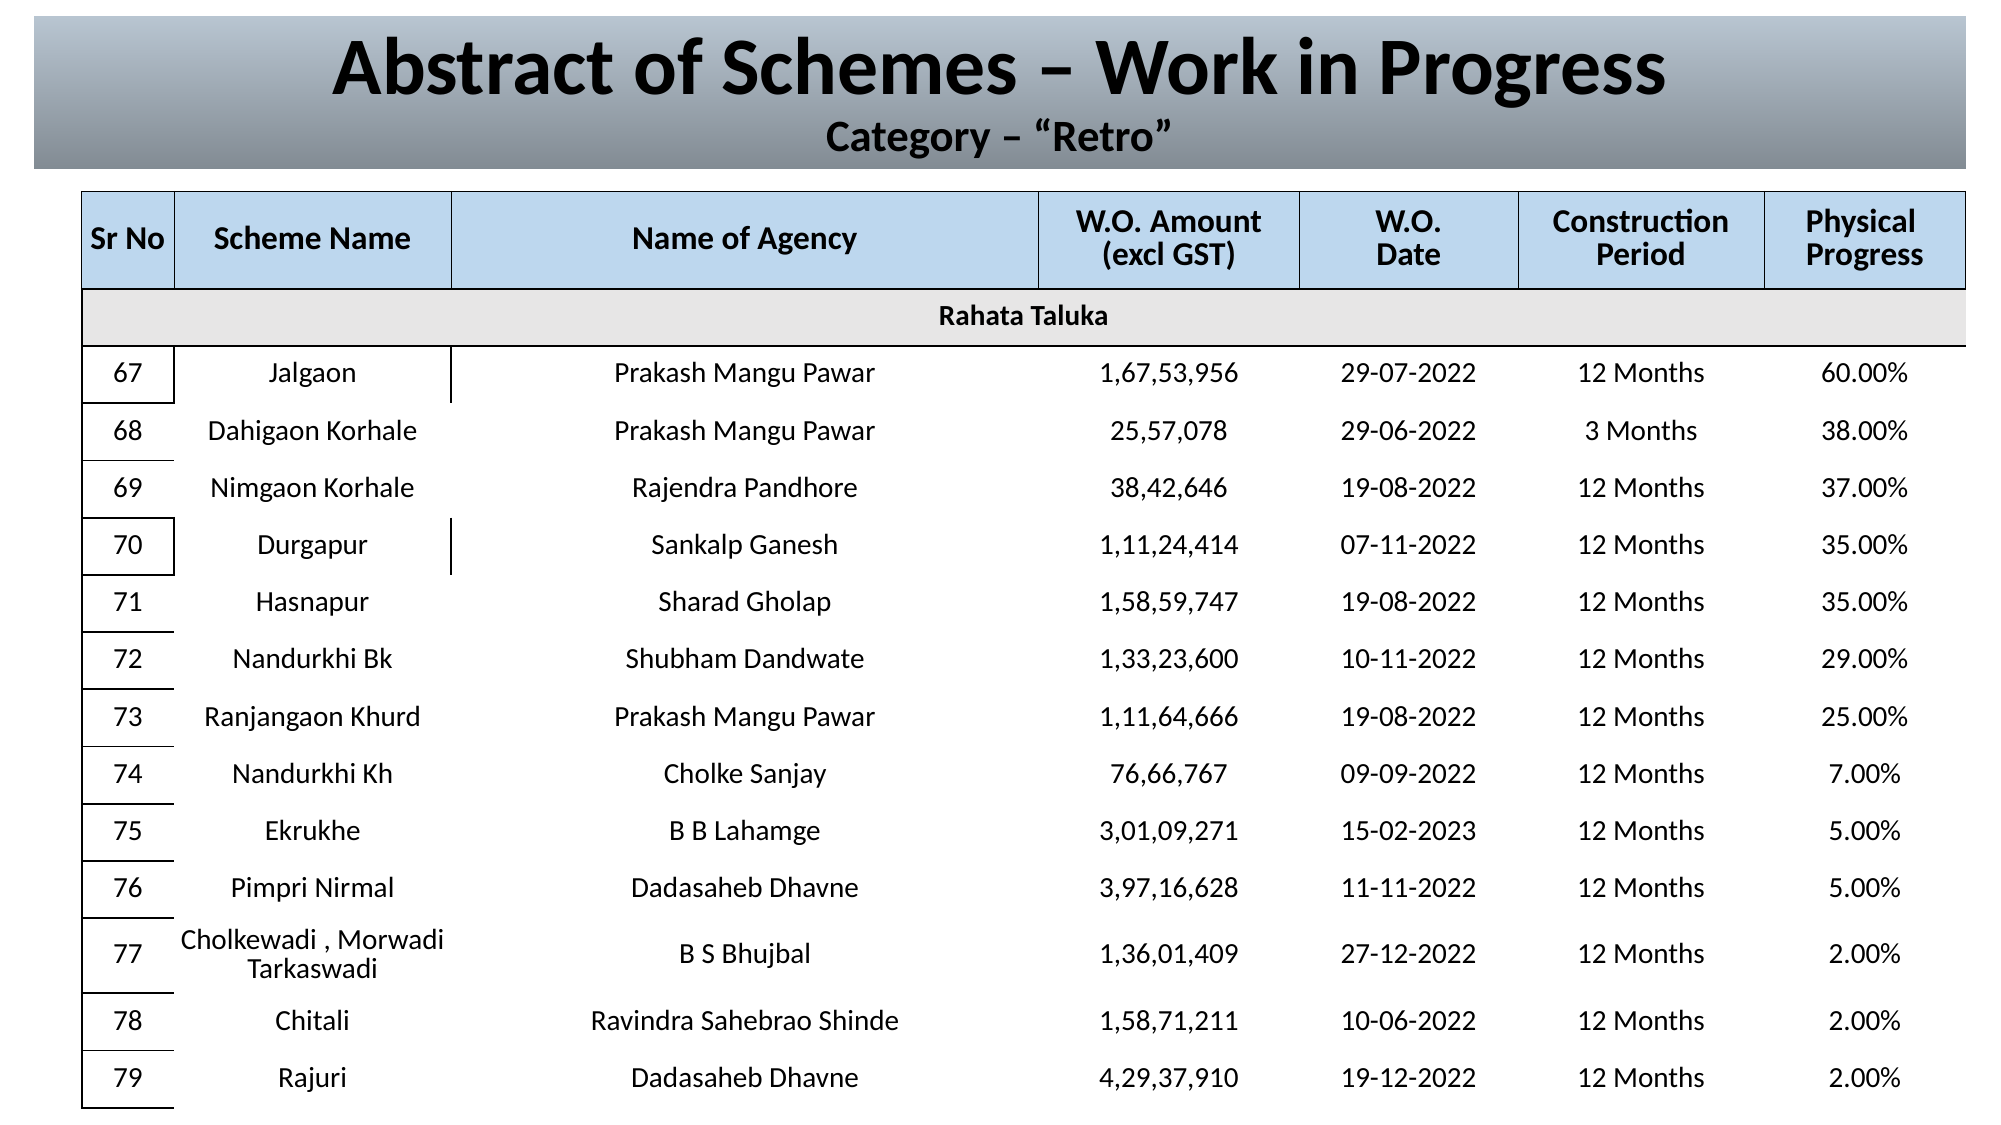

# Abstract of Schemes – Work in Progress Category – “Retro”
| Sr No | Scheme Name | Name of Agency | W.O. Amount (excl GST) | W.O. Date | Construction Period | Physical Progress |
| --- | --- | --- | --- | --- | --- | --- |
| Rahata Taluka | Rahata Taluka |  |  |  |  |  |
| --- | --- | --- | --- | --- | --- | --- |
| 67 | Jalgaon | Prakash Mangu Pawar | 1,67,53,956 | 29-07-2022 | 12 Months | 60.00% |
| 68 | Dahigaon Korhale | Prakash Mangu Pawar | 25,57,078 | 29-06-2022 | 3 Months | 38.00% |
| 69 | Nimgaon Korhale | Rajendra Pandhore | 38,42,646 | 19-08-2022 | 12 Months | 37.00% |
| 70 | Durgapur | Sankalp Ganesh | 1,11,24,414 | 07-11-2022 | 12 Months | 35.00% |
| 71 | Hasnapur | Sharad Gholap | 1,58,59,747 | 19-08-2022 | 12 Months | 35.00% |
| 72 | Nandurkhi Bk | Shubham Dandwate | 1,33,23,600 | 10-11-2022 | 12 Months | 29.00% |
| 73 | Ranjangaon Khurd | Prakash Mangu Pawar | 1,11,64,666 | 19-08-2022 | 12 Months | 25.00% |
| 74 | Nandurkhi Kh | Cholke Sanjay | 76,66,767 | 09-09-2022 | 12 Months | 7.00% |
| 75 | Ekrukhe | B B Lahamge | 3,01,09,271 | 15-02-2023 | 12 Months | 5.00% |
| 76 | Pimpri Nirmal | Dadasaheb Dhavne | 3,97,16,628 | 11-11-2022 | 12 Months | 5.00% |
| 77 | Cholkewadi , Morwadi Tarkaswadi | B S Bhujbal | 1,36,01,409 | 27-12-2022 | 12 Months | 2.00% |
| 78 | Chitali | Ravindra Sahebrao Shinde | 1,58,71,211 | 10-06-2022 | 12 Months | 2.00% |
| 79 | Rajuri | Dadasaheb Dhavne | 4,29,37,910 | 19-12-2022 | 12 Months | 2.00% |